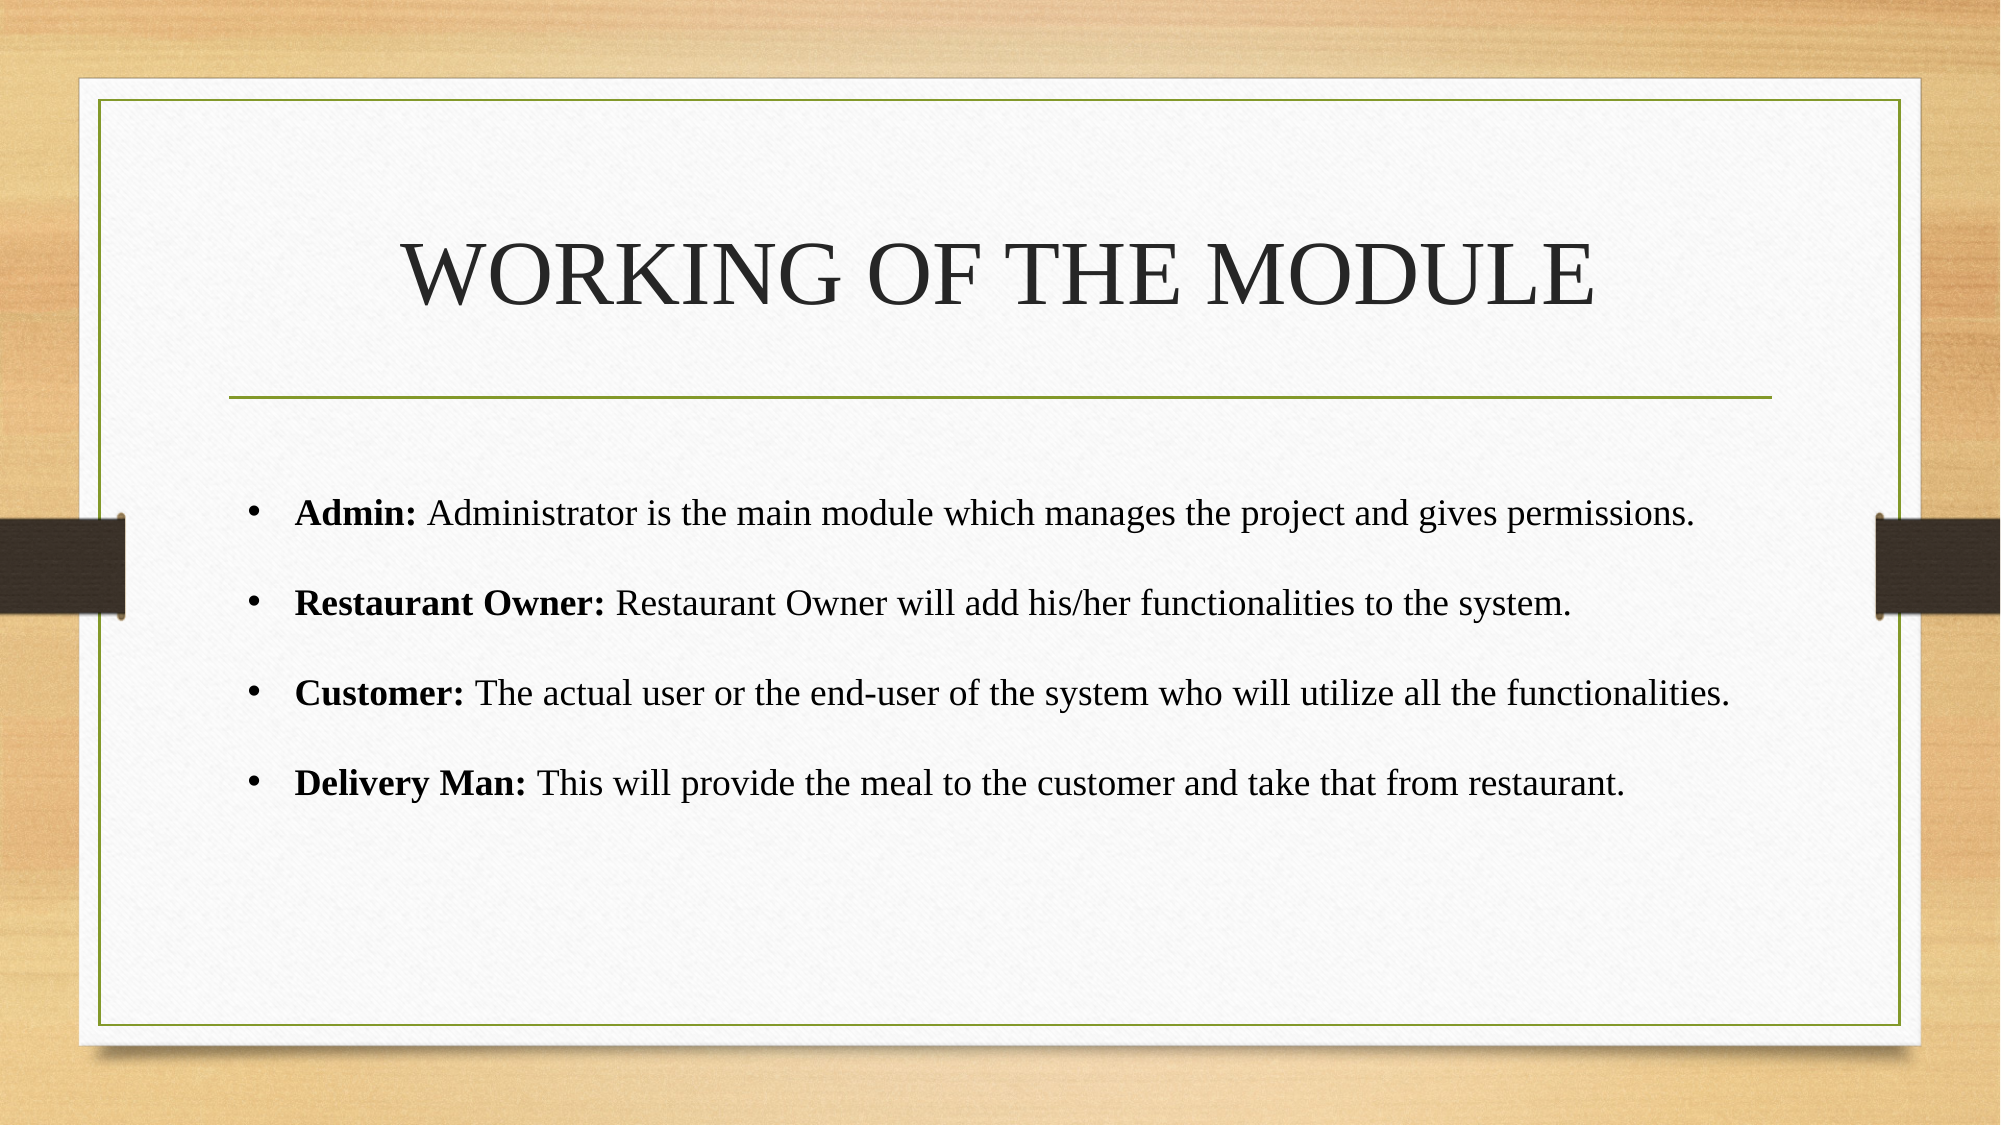

# WORKING OF THE MODULE
Admin: Administrator is the main module which manages the project and gives permissions.
Restaurant Owner: Restaurant Owner will add his/her functionalities to the system.
Customer: The actual user or the end-user of the system who will utilize all the functionalities.
Delivery Man: This will provide the meal to the customer and take that from restaurant.